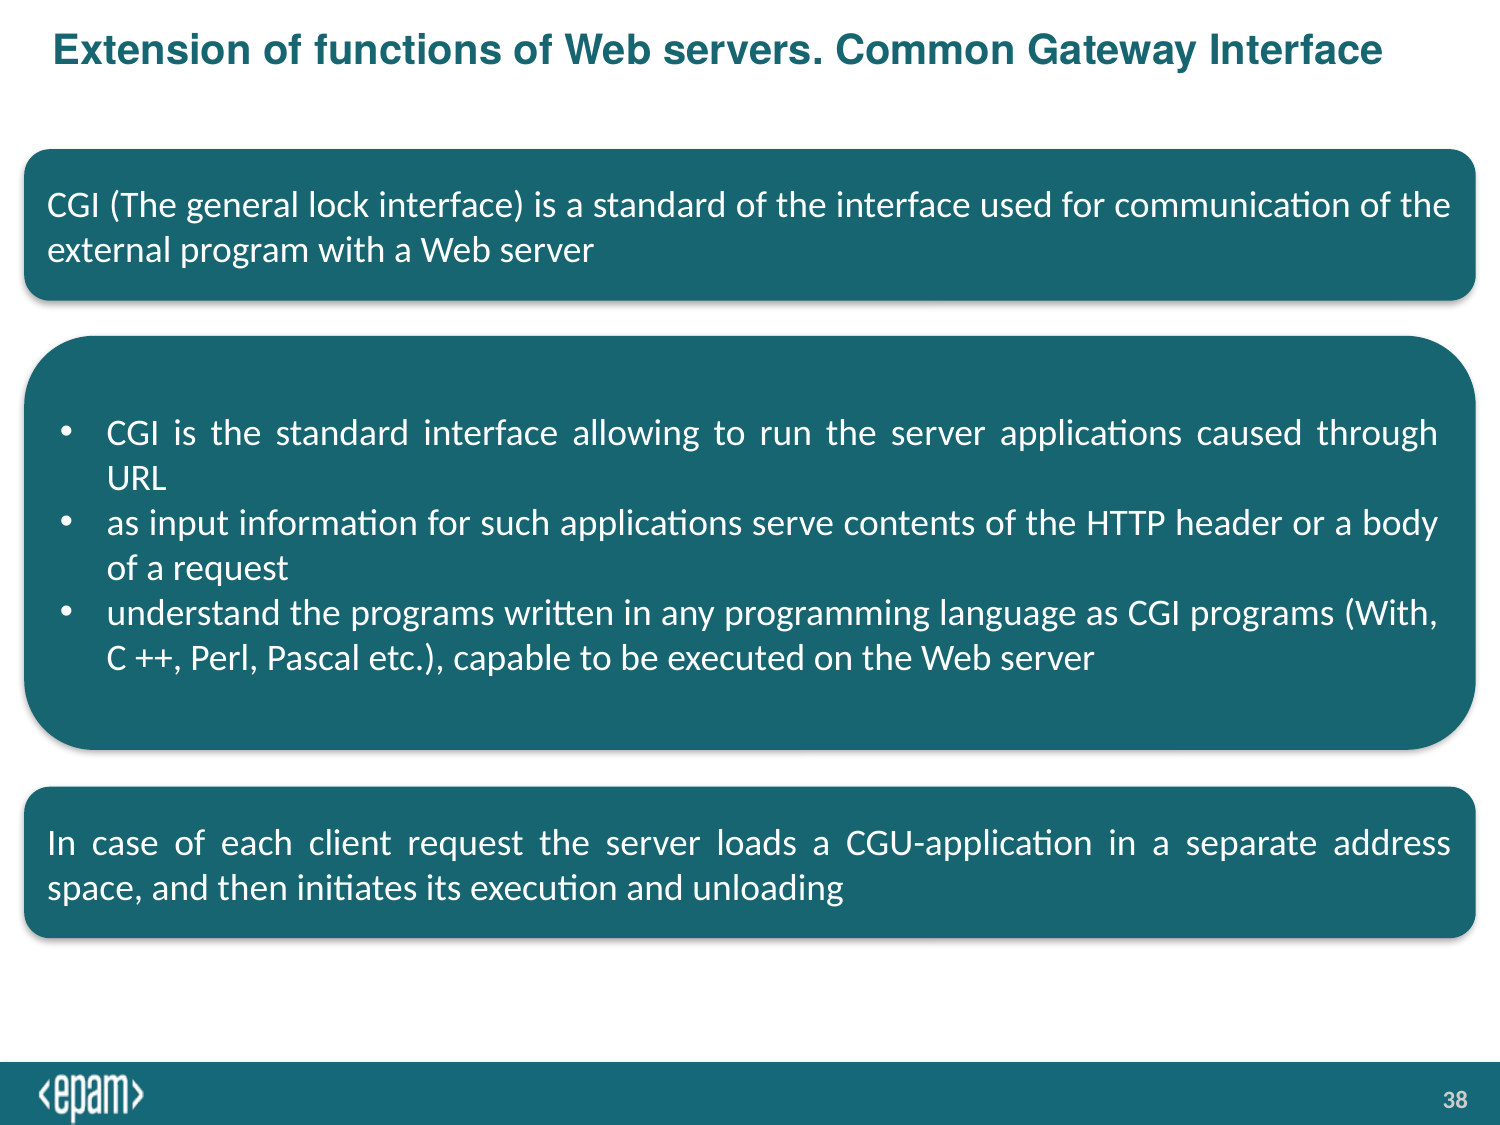

# Extension of functions of Web servers. Common Gateway Interface
CGI (The general lock interface) is a standard of the interface used for communication of the external program with a Web server
CGI is the standard interface allowing to run the server applications caused through URL
as input information for such applications serve contents of the HTTP header or a body of a request
understand the programs written in any programming language as CGI programs (With, C ++, Perl, Pascal etc.), capable to be executed on the Web server
In case of each client request the server loads a CGU-application in a separate address space, and then initiates its execution and unloading